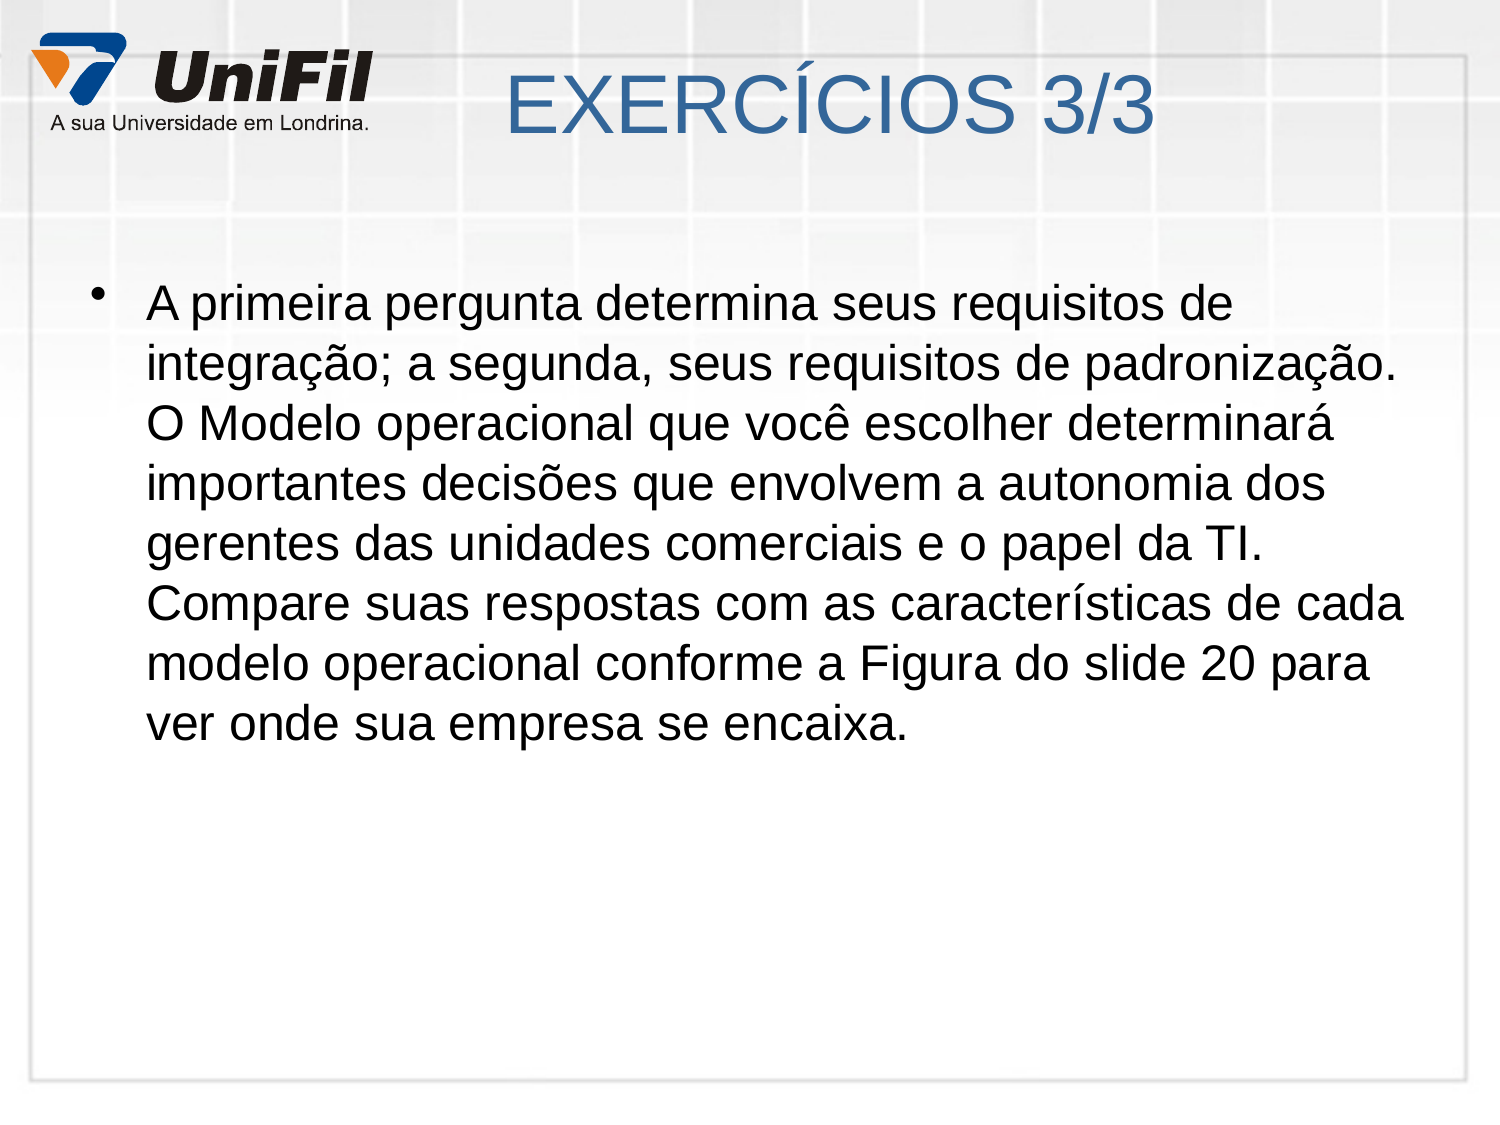

# EXERCÍCIOS 3/3
A primeira pergunta determina seus requisitos de integração; a segunda, seus requisitos de padronização. O Modelo operacional que você escolher determinará importantes decisões que envolvem a autonomia dos gerentes das unidades comerciais e o papel da TI. Compare suas respostas com as características de cada modelo operacional conforme a Figura do slide 20 para ver onde sua empresa se encaixa.